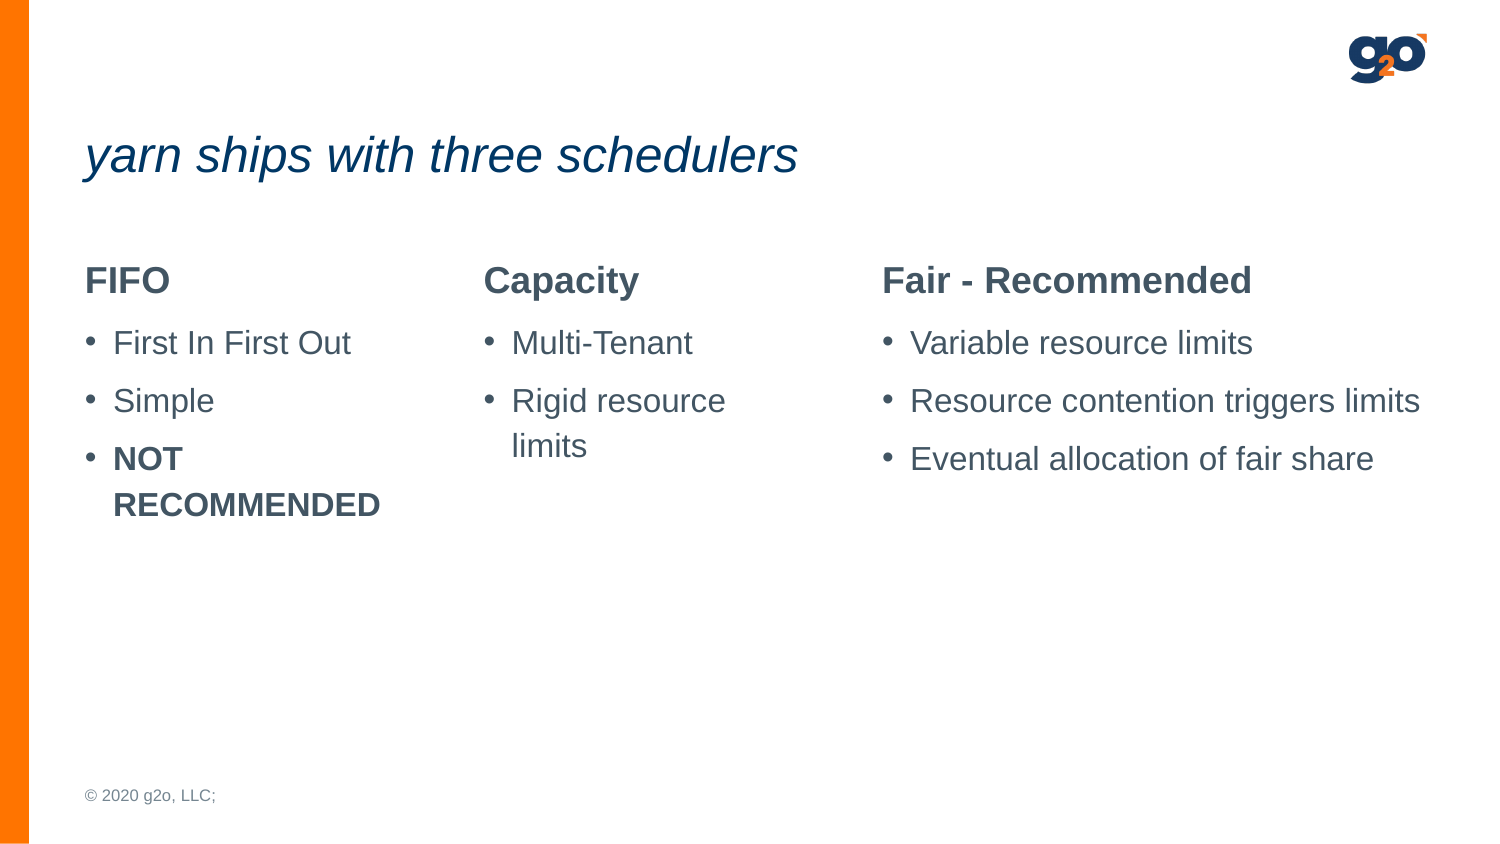

# yarn ships with three schedulers
Capacity
FIFO
Fair - Recommended
Multi-Tenant
Rigid resource limits
First In First Out
Simple
NOT RECOMMENDED
Variable resource limits
Resource contention triggers limits
Eventual allocation of fair share
© 2020 g2o, LLC;